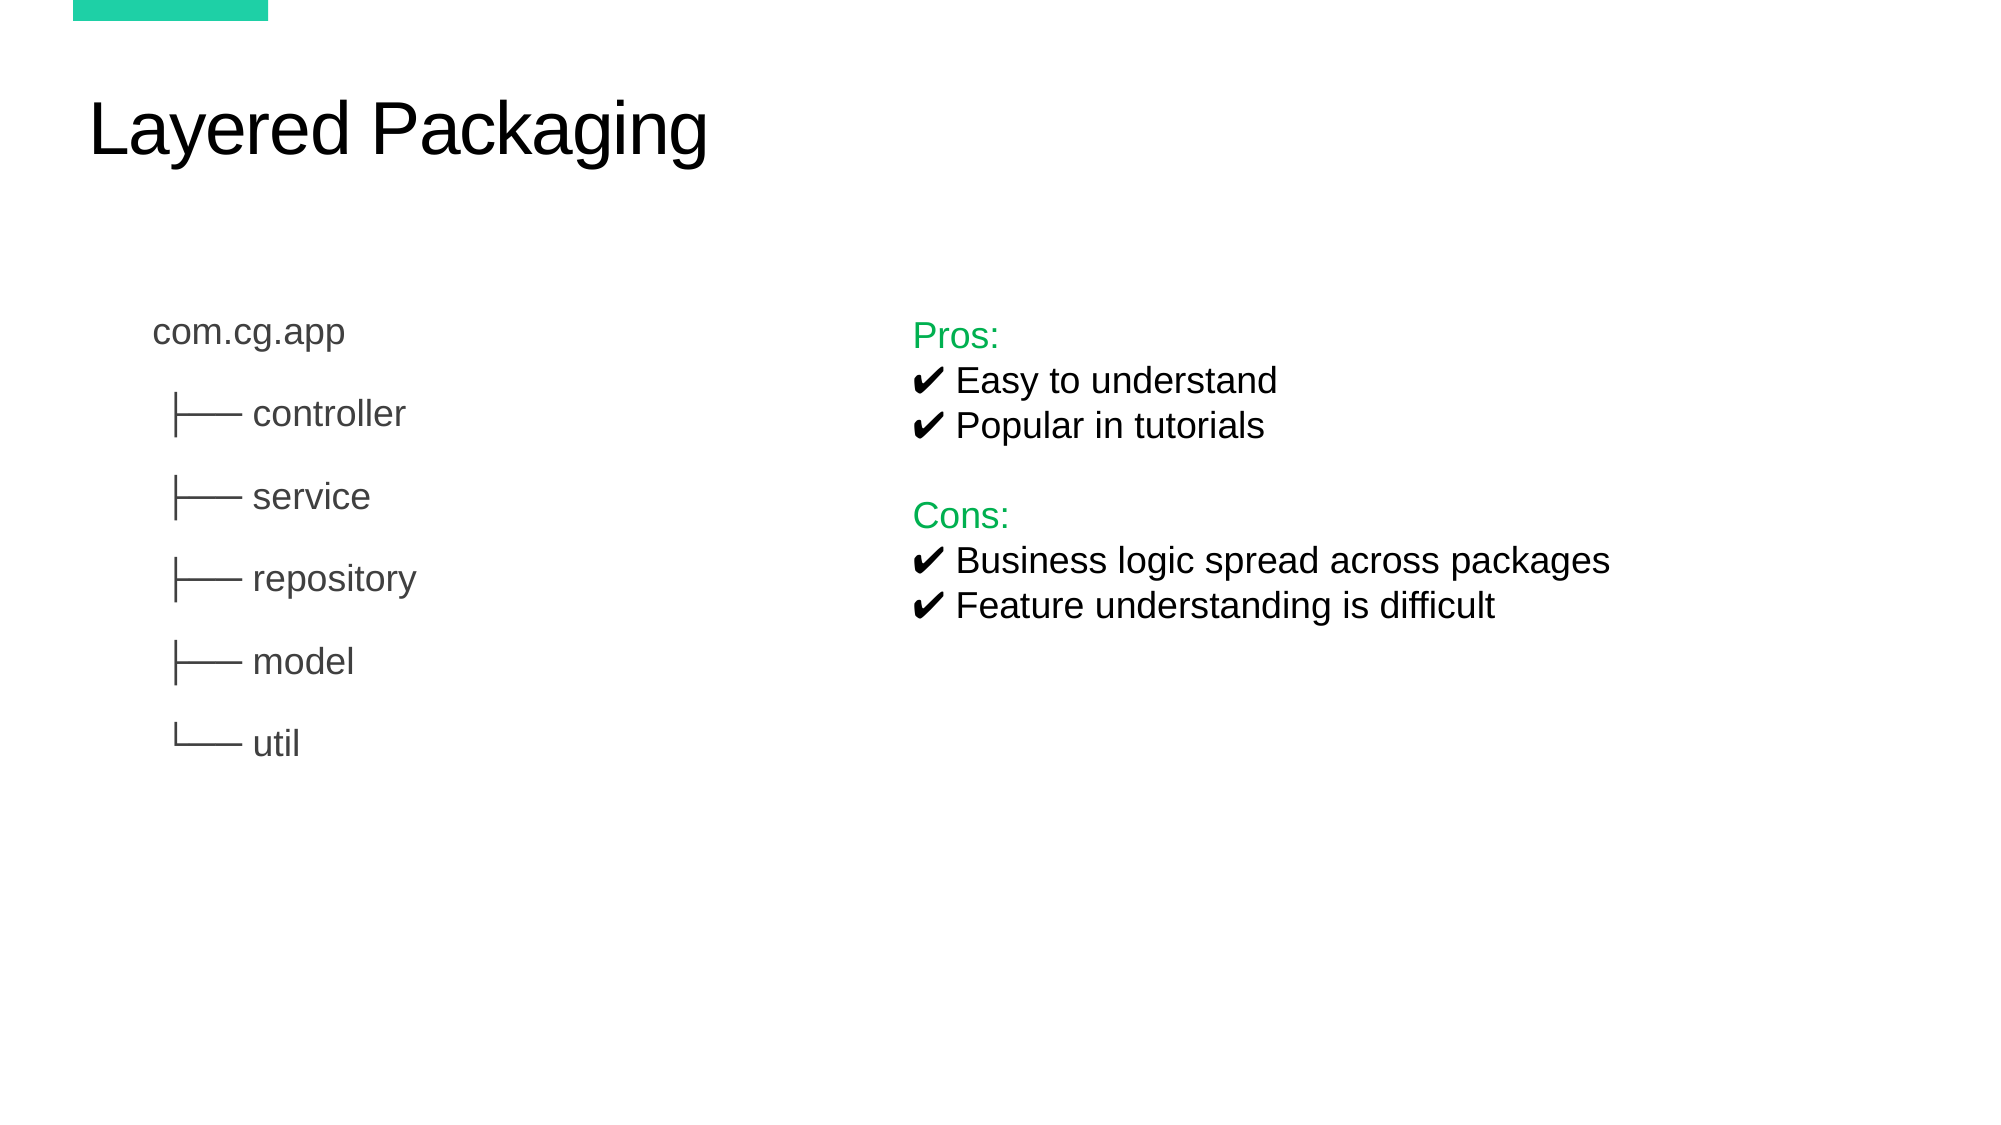

# Layered Packaging
com.cg.app
 ├── controller
 ├── service
 ├── repository
 ├── model
 └── util
Pros:
✔ Easy to understand
✔ Popular in tutorials

Cons:
✔ Business logic spread across packages
✔ Feature understanding is difficult